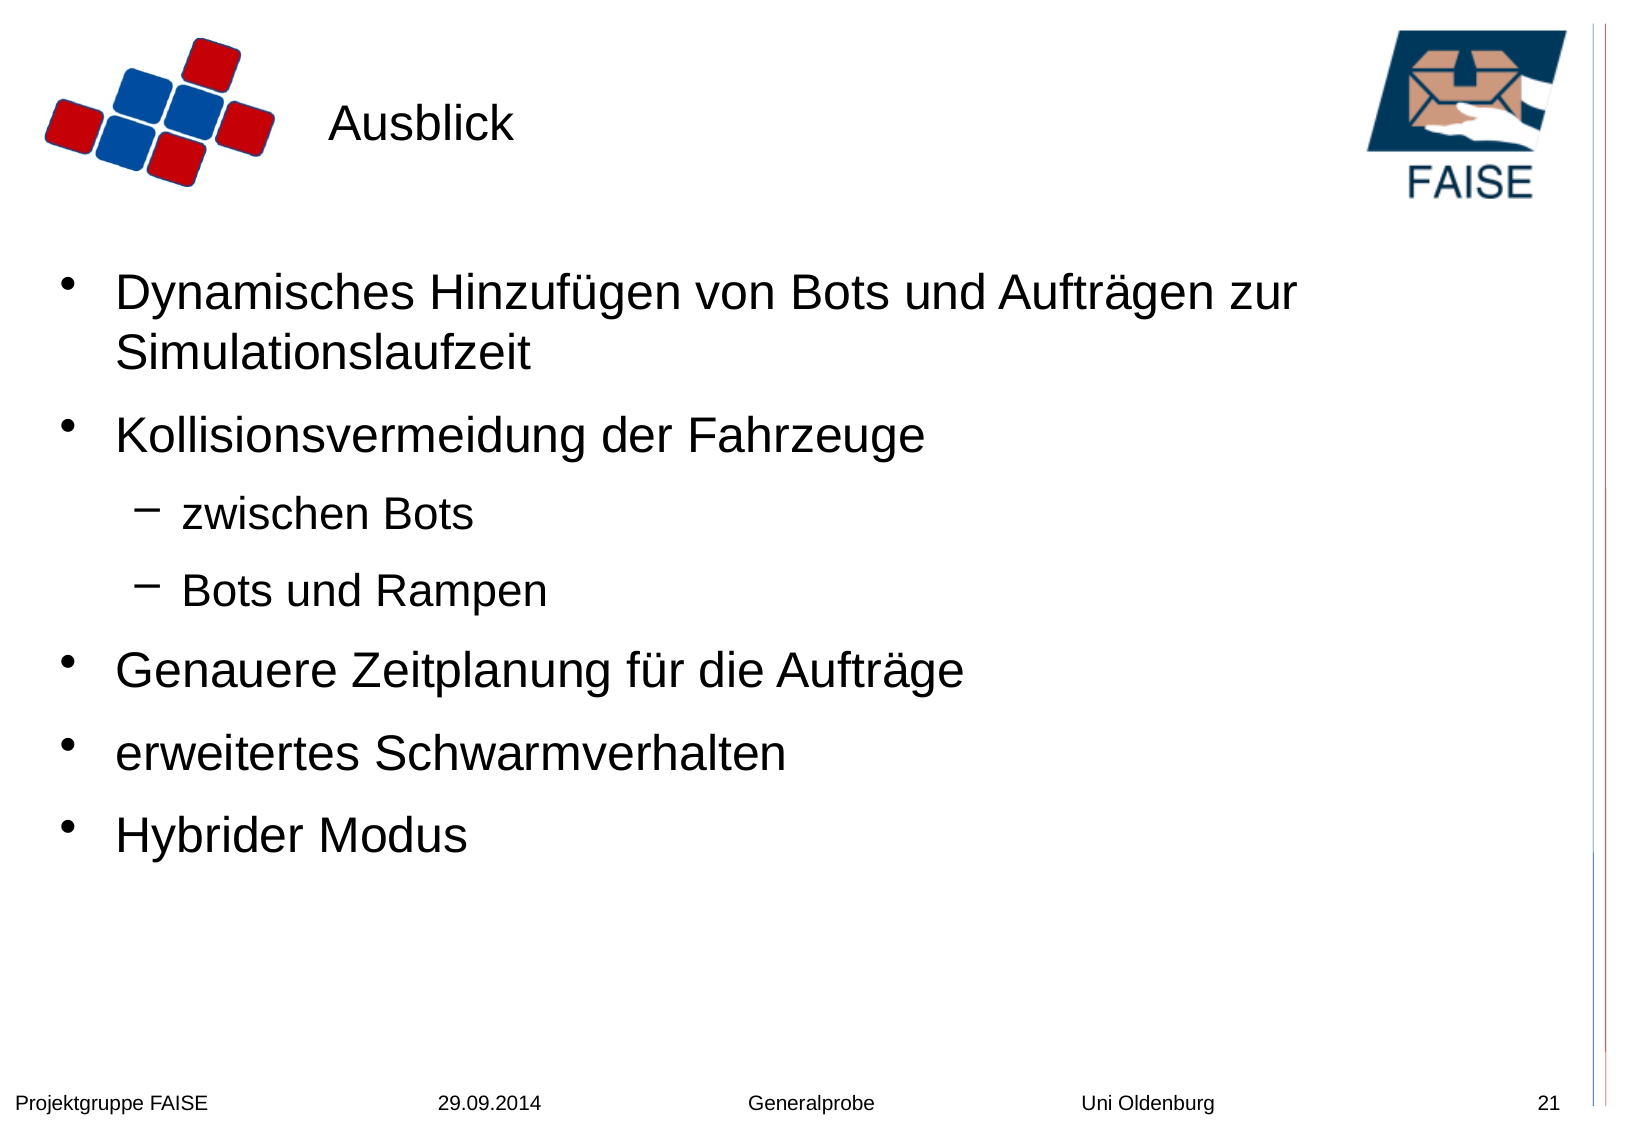

# Ausblick
Dynamisches Hinzufügen von Bots und Aufträgen zur Simulationslaufzeit
Kollisionsvermeidung der Fahrzeuge
zwischen Bots
Bots und Rampen
Genauere Zeitplanung für die Aufträge
erweitertes Schwarmverhalten
Hybrider Modus
Projektgruppe FAISE                                        29.09.2014                                    Generalprobe                                    Uni Oldenburg
21